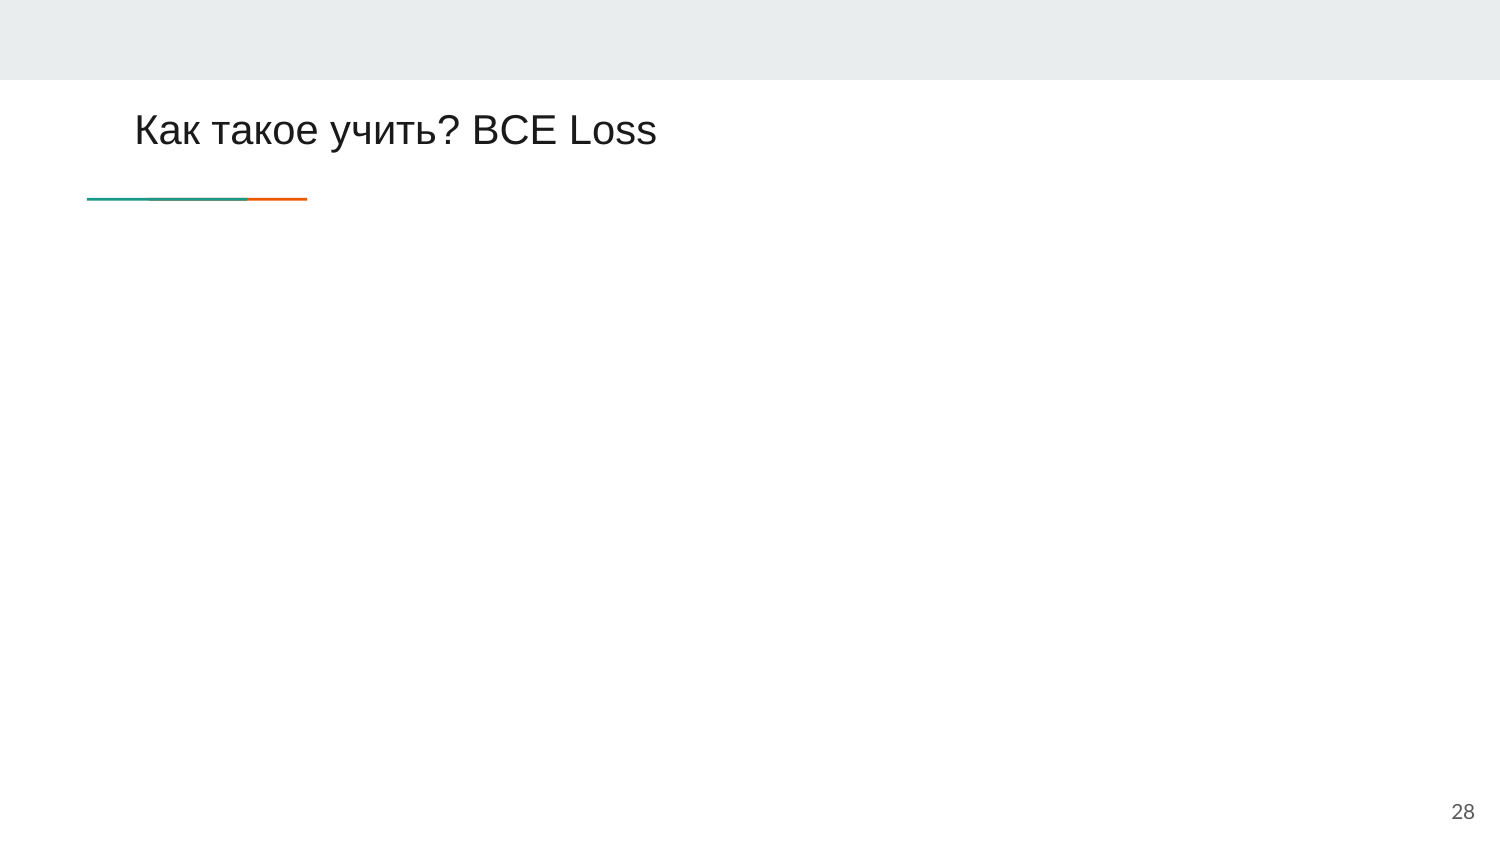

# Как такое учить? BCE Loss
28